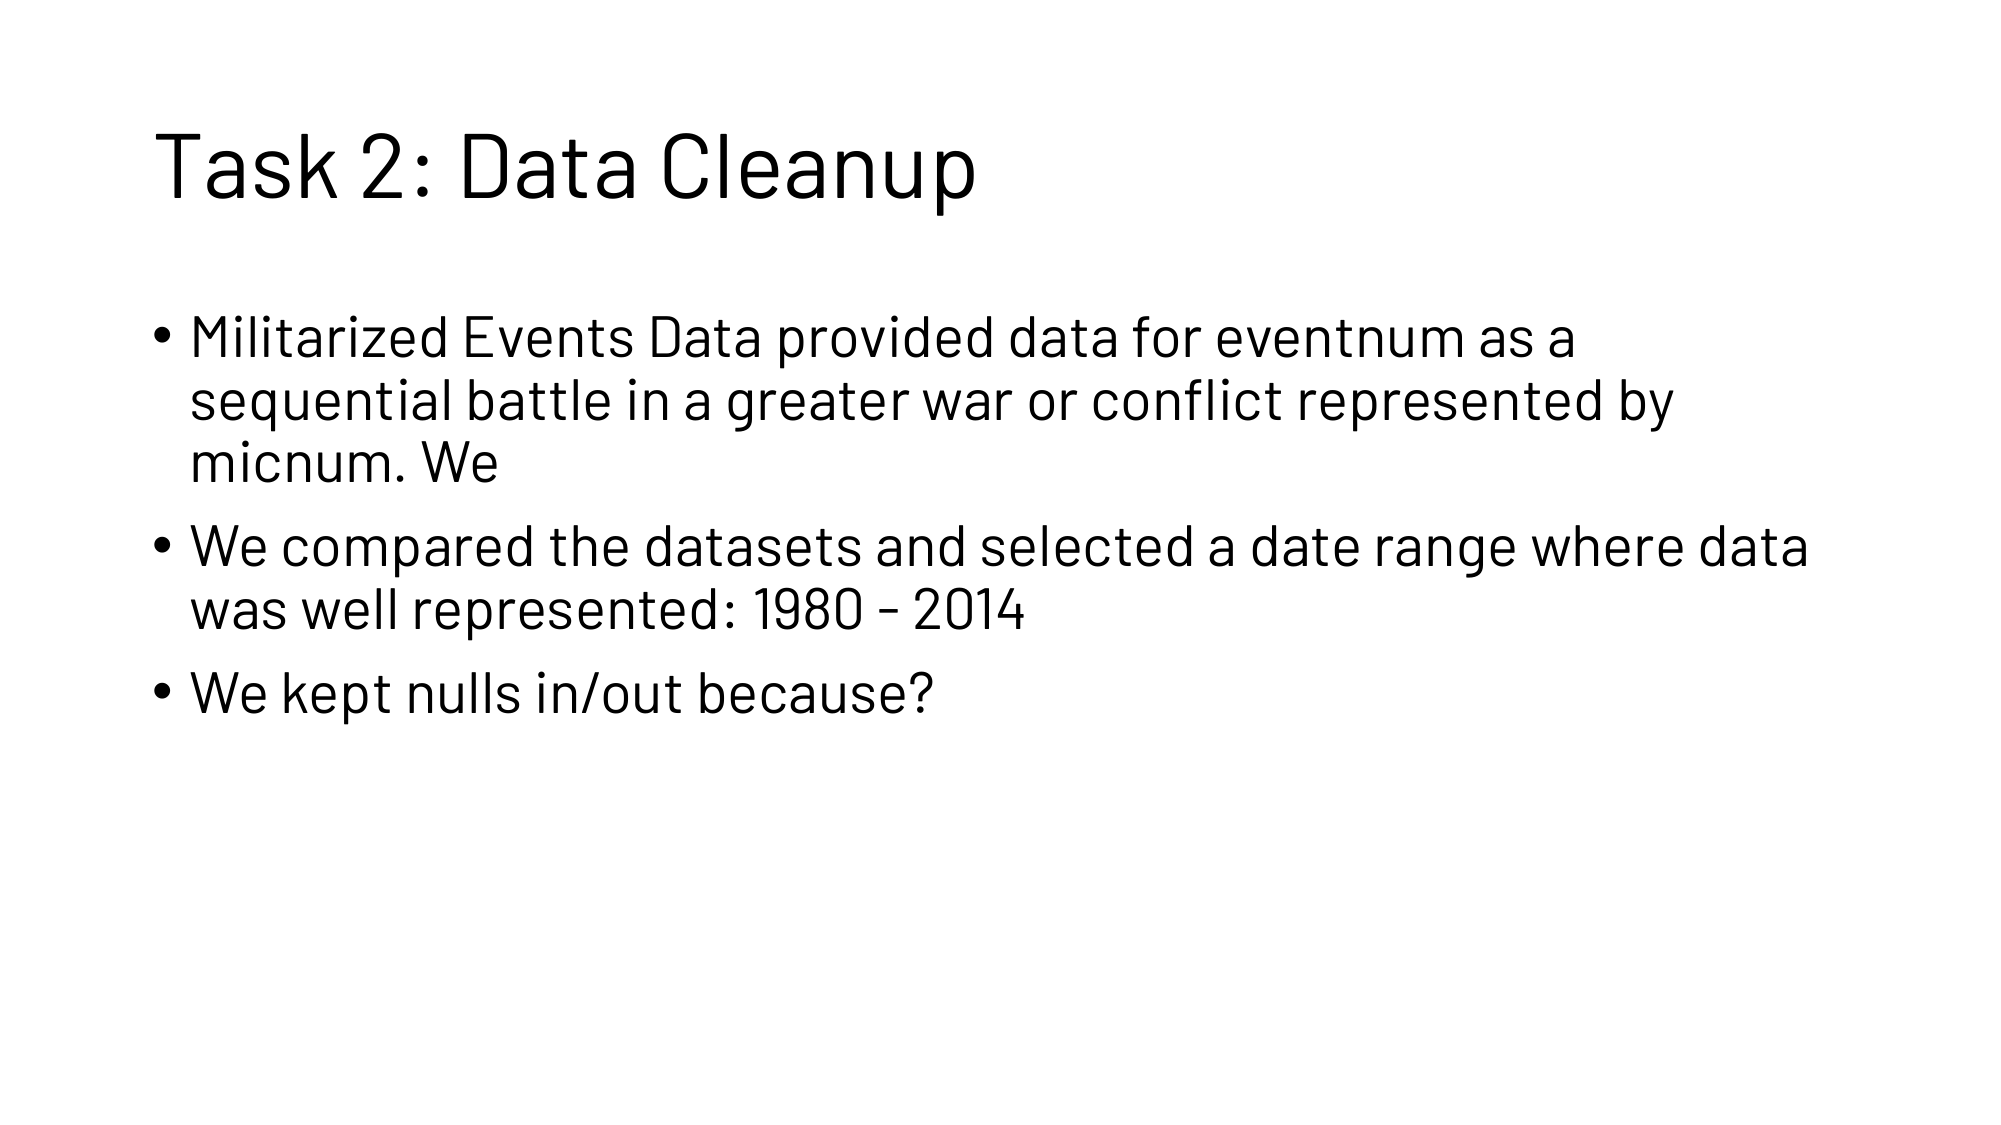

# Task 2: Data Cleanup
Militarized Events Data provided data for eventnum as a sequential battle in a greater war or conflict represented by micnum. We
We compared the datasets and selected a date range where data was well represented: 1980 - 2014
We kept nulls in/out because?